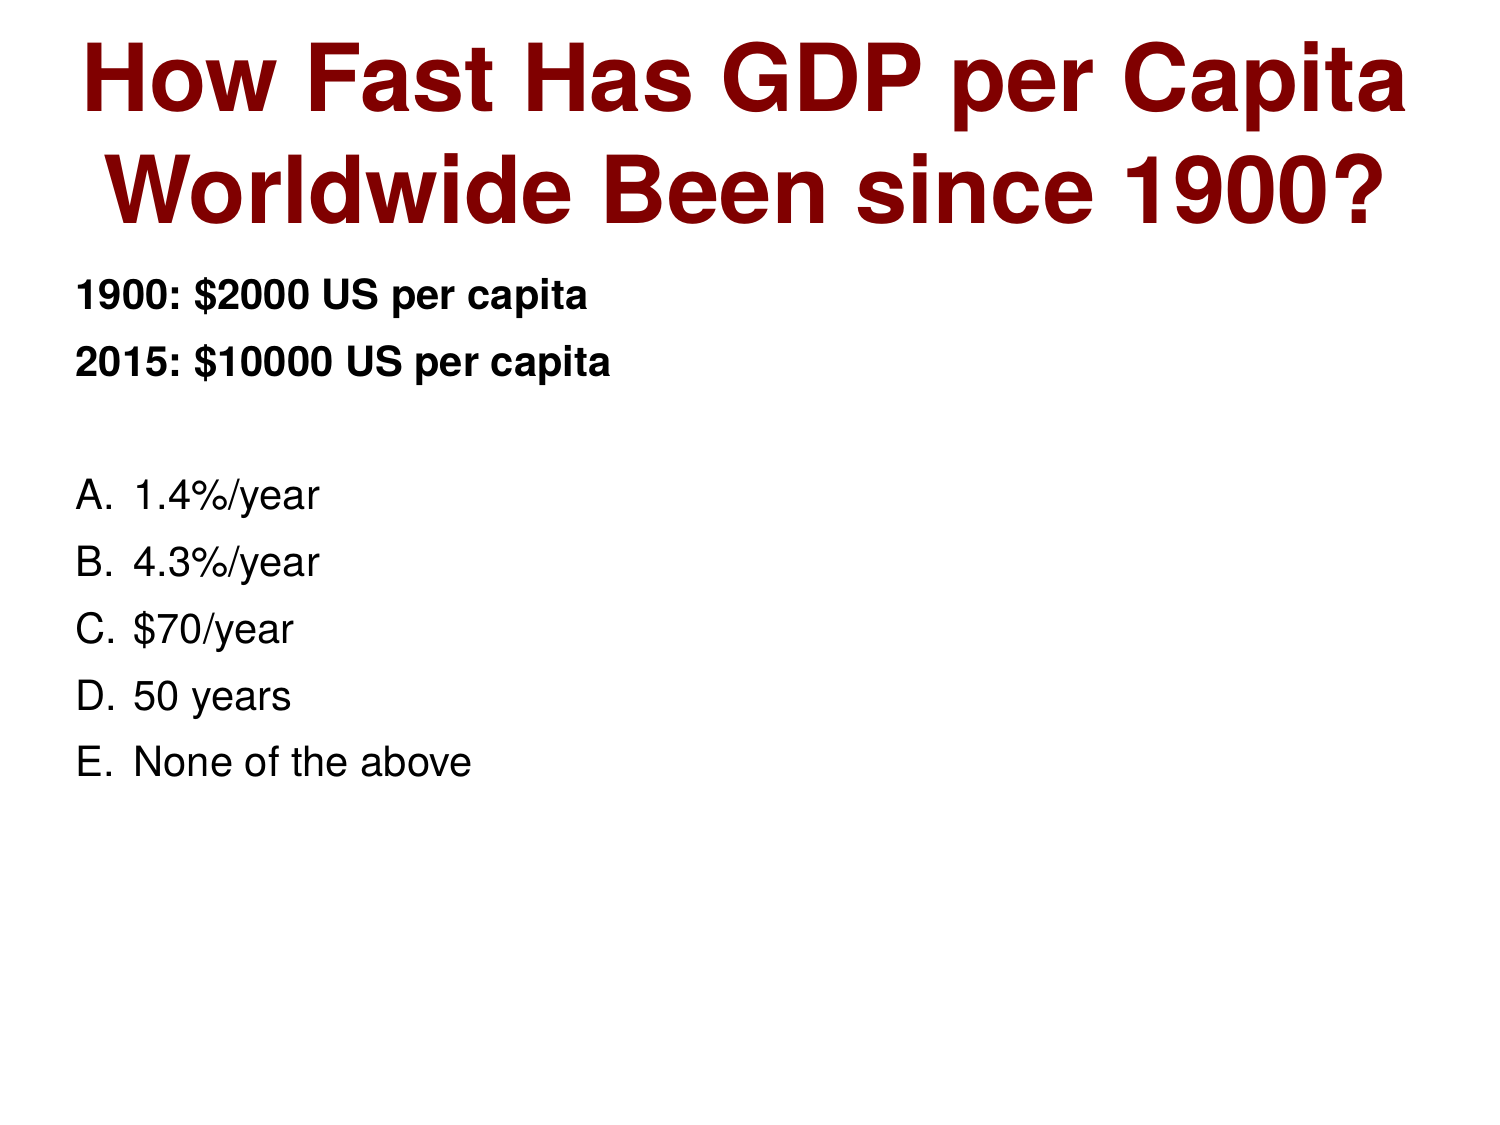

How Fast Has GDP per Capita Worldwide Been since 1900?
1900: $2000 US per capita
2015: $10000 US per capita

1.4%/year
4.3%/year
$70/year
50 years
None of the above